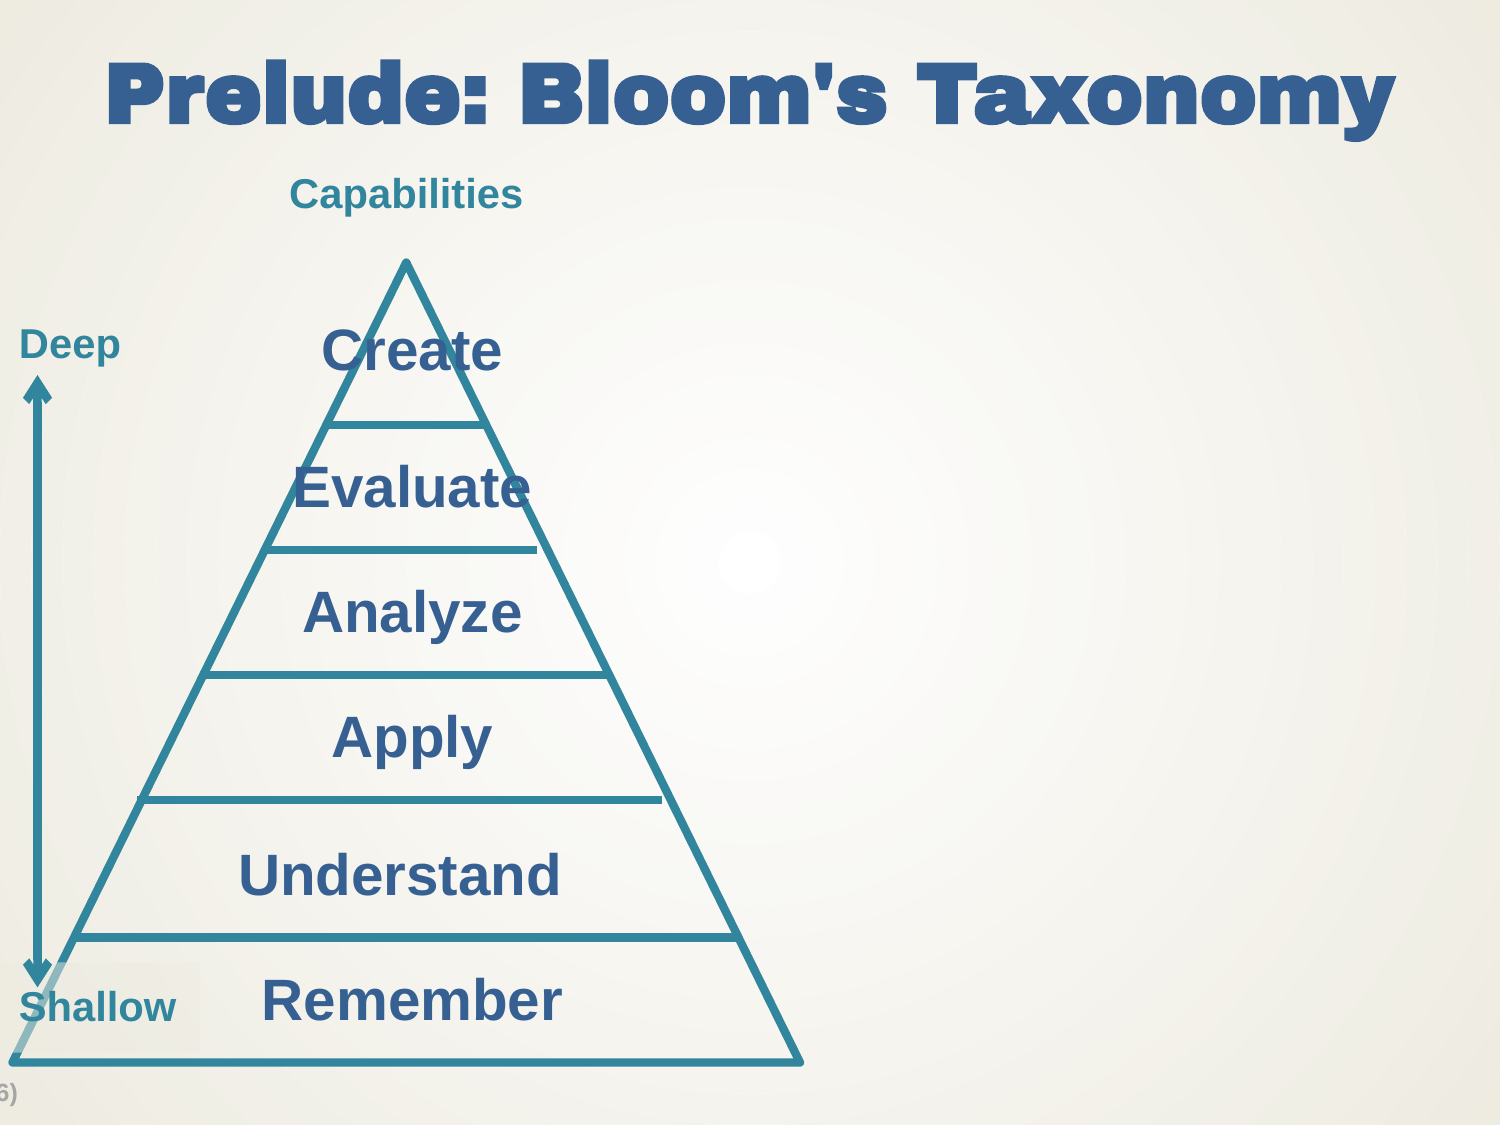

# Prelude: Bloom's Taxonomy
Capabilities

Create
Deep
Evaluate
Analyze
Apply
Understand
Remember
Shallow